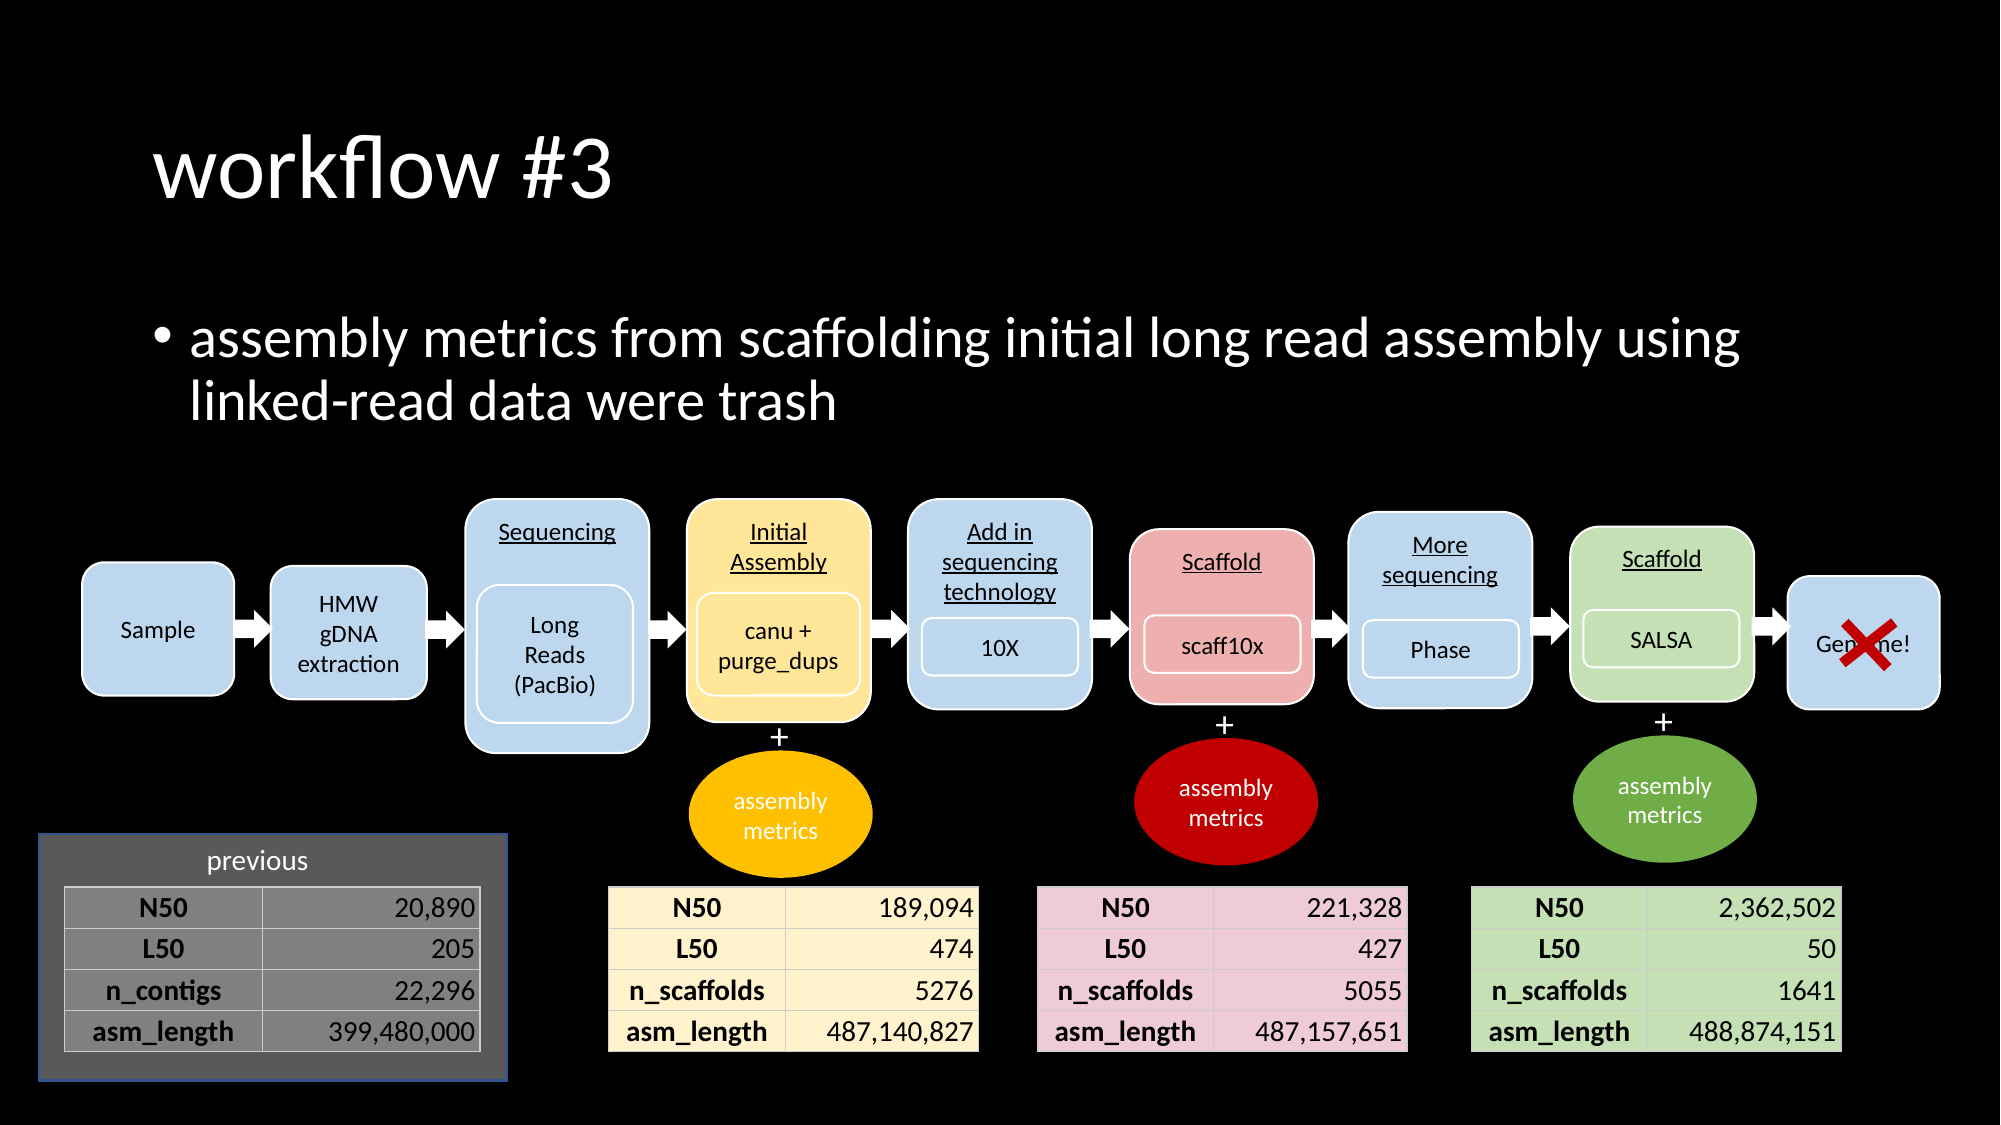

# workflow #3
assembly metrics from scaffolding initial long read assembly using linked-read data were trash
Sequencing

Initial Assembly

Add in sequencing technology

More sequencing

Scaffold

Scaffold

Sample
HMW gDNA extraction
Genome!
Long Reads
(PacBio)
canu + purge_dups

SALSA

scaff10x
10X
Phase
+
+
+
assembly metrics
assembly metrics
assembly metrics

previous
| N50 | 20,890 |
| --- | --- |
| L50 | 205 |
| n\_contigs | 22,296 |
| asm\_length | 399,480,000 |
| N50 | 189,094 |
| --- | --- |
| L50 | 474 |
| n\_scaffolds | 5276 |
| asm\_length | 487,140,827 |
| N50 | 221,328 |
| --- | --- |
| L50 | 427 |
| n\_scaffolds | 5055 |
| asm\_length | 487,157,651 |
| N50 | 2,362,502 |
| --- | --- |
| L50 | 50 |
| n\_scaffolds | 1641 |
| asm\_length | 488,874,151 |